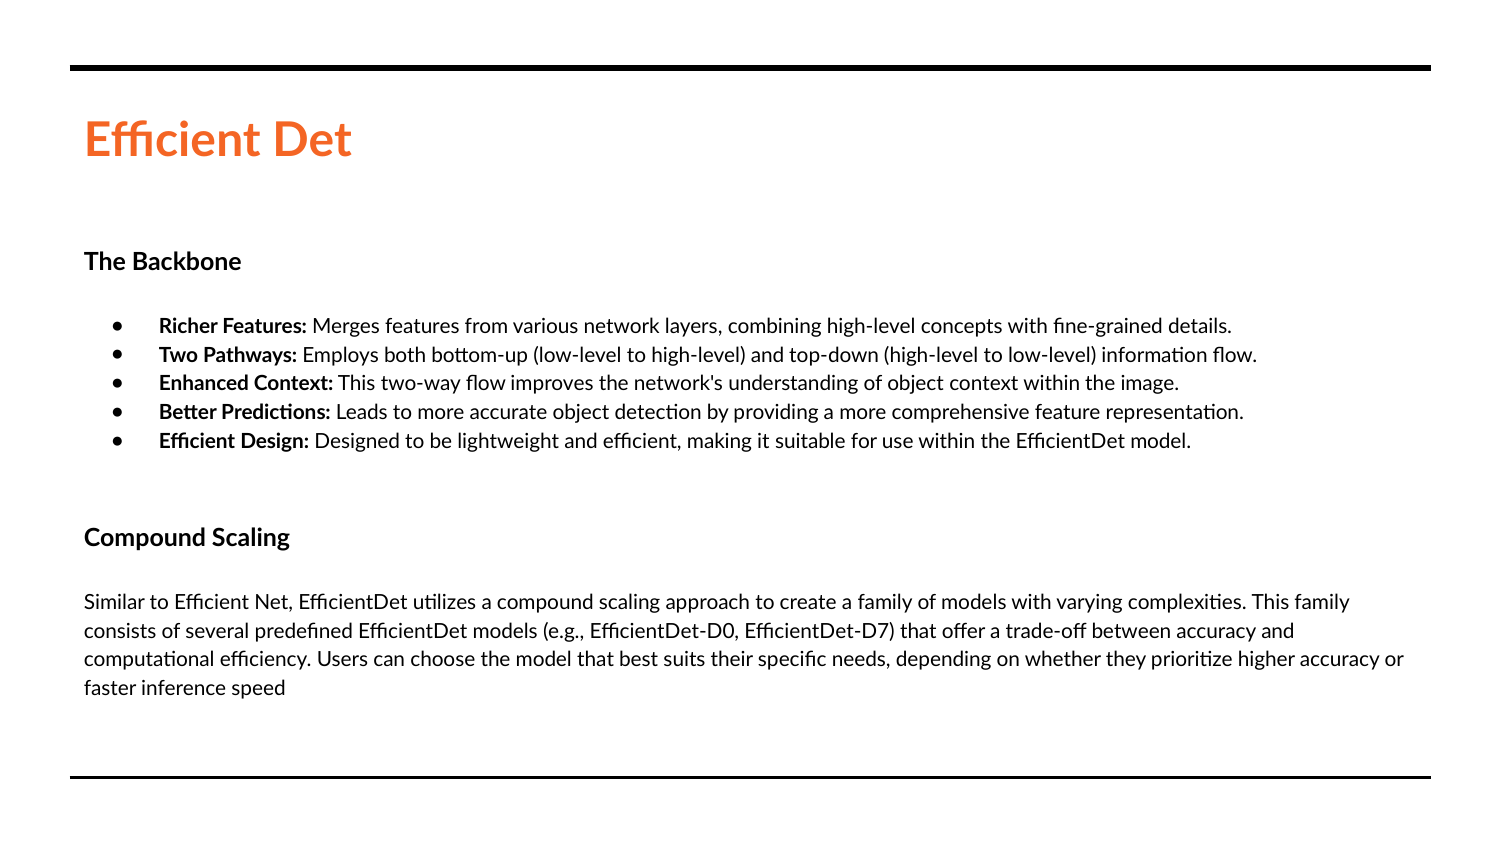

# Efficient Det
The Backbone
Richer Features: Merges features from various network layers, combining high-level concepts with fine-grained details.
Two Pathways: Employs both bottom-up (low-level to high-level) and top-down (high-level to low-level) information flow.
Enhanced Context: This two-way flow improves the network's understanding of object context within the image.
Better Predictions: Leads to more accurate object detection by providing a more comprehensive feature representation.
Efficient Design: Designed to be lightweight and efficient, making it suitable for use within the EfficientDet model.

Compound Scaling
Similar to Efficient Net, EfficientDet utilizes a compound scaling approach to create a family of models with varying complexities. This family consists of several predefined EfficientDet models (e.g., EfficientDet-D0, EfficientDet-D7) that offer a trade-off between accuracy and computational efficiency. Users can choose the model that best suits their specific needs, depending on whether they prioritize higher accuracy or faster inference speed